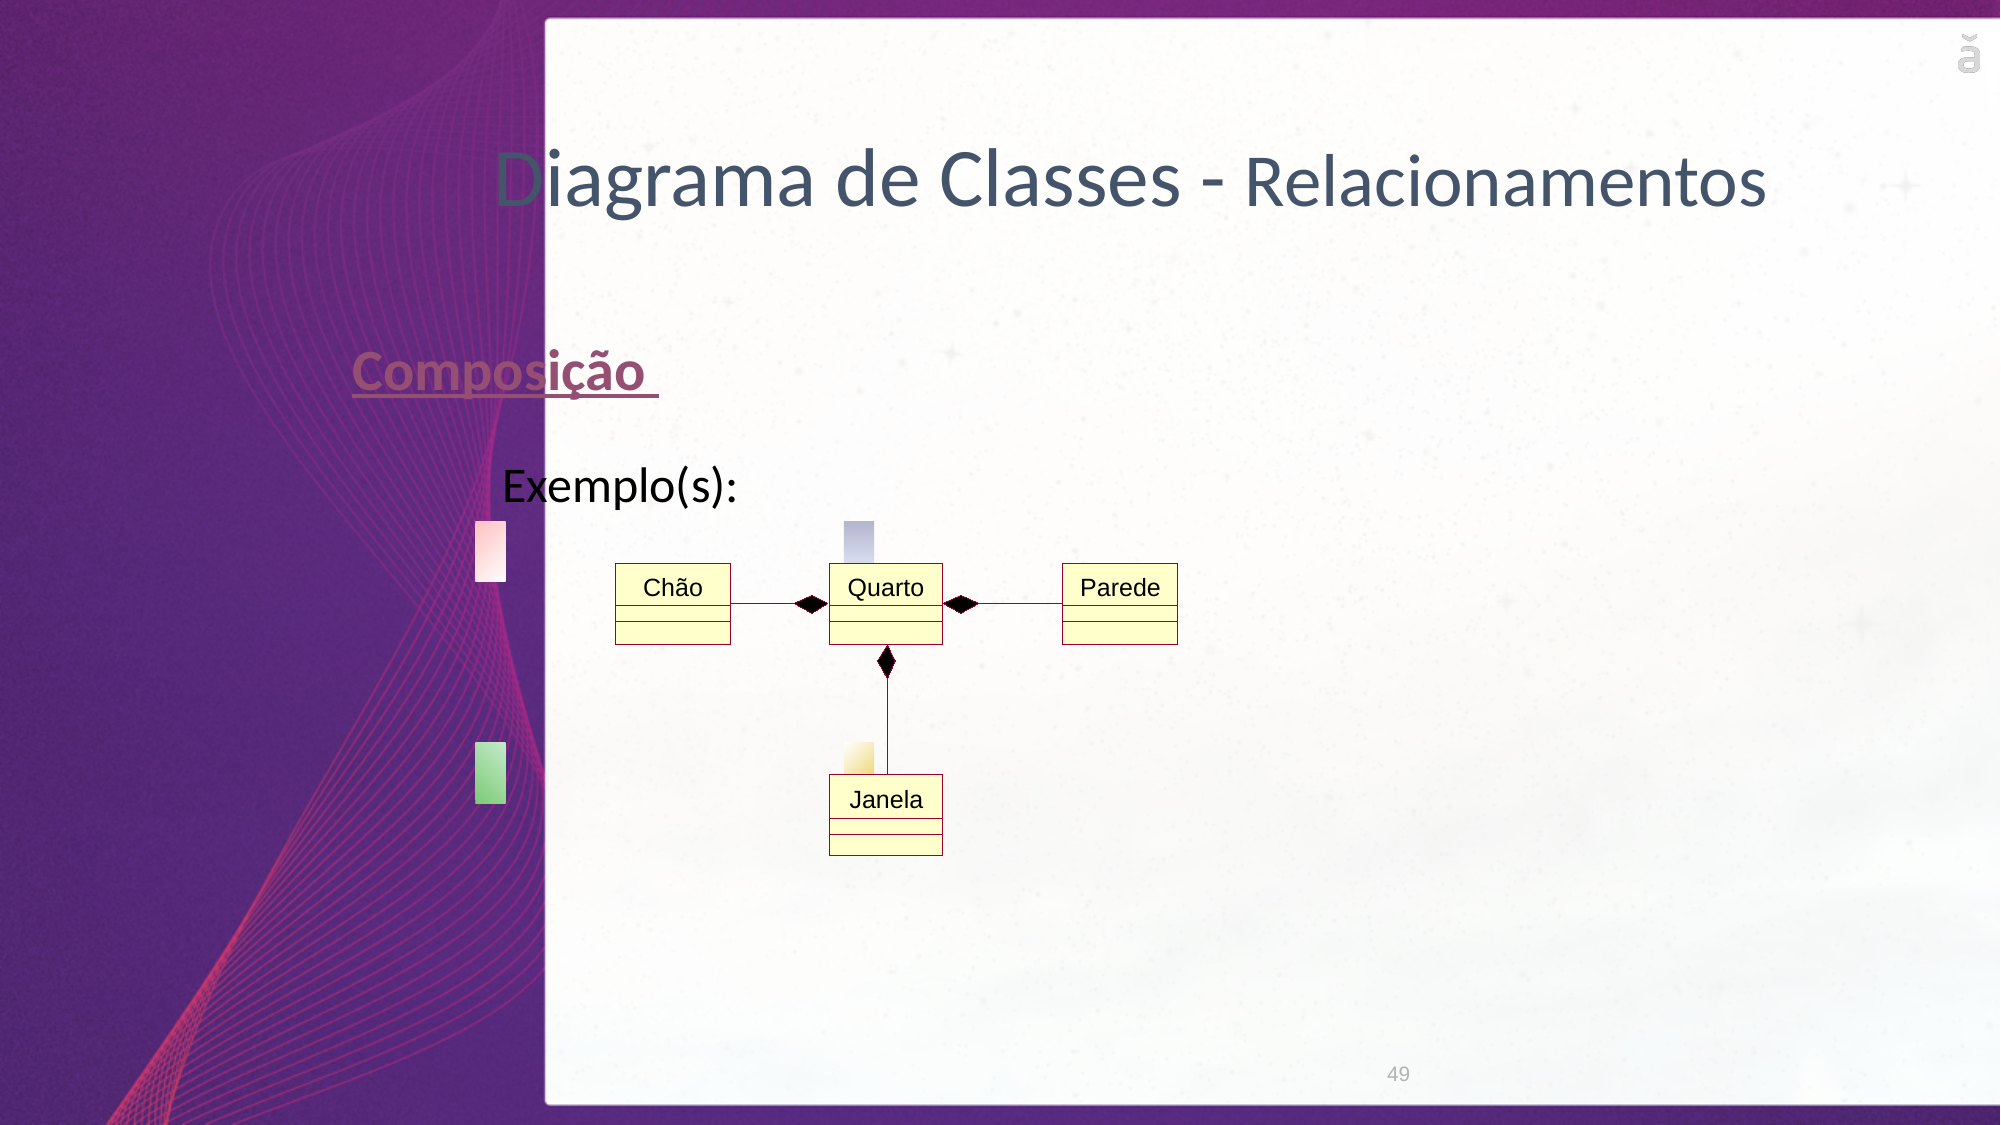

Diagrama de Classes - Relacionamentos
Composição

	Exemplo(s):

Chão
Quarto
Parede

Janela

49